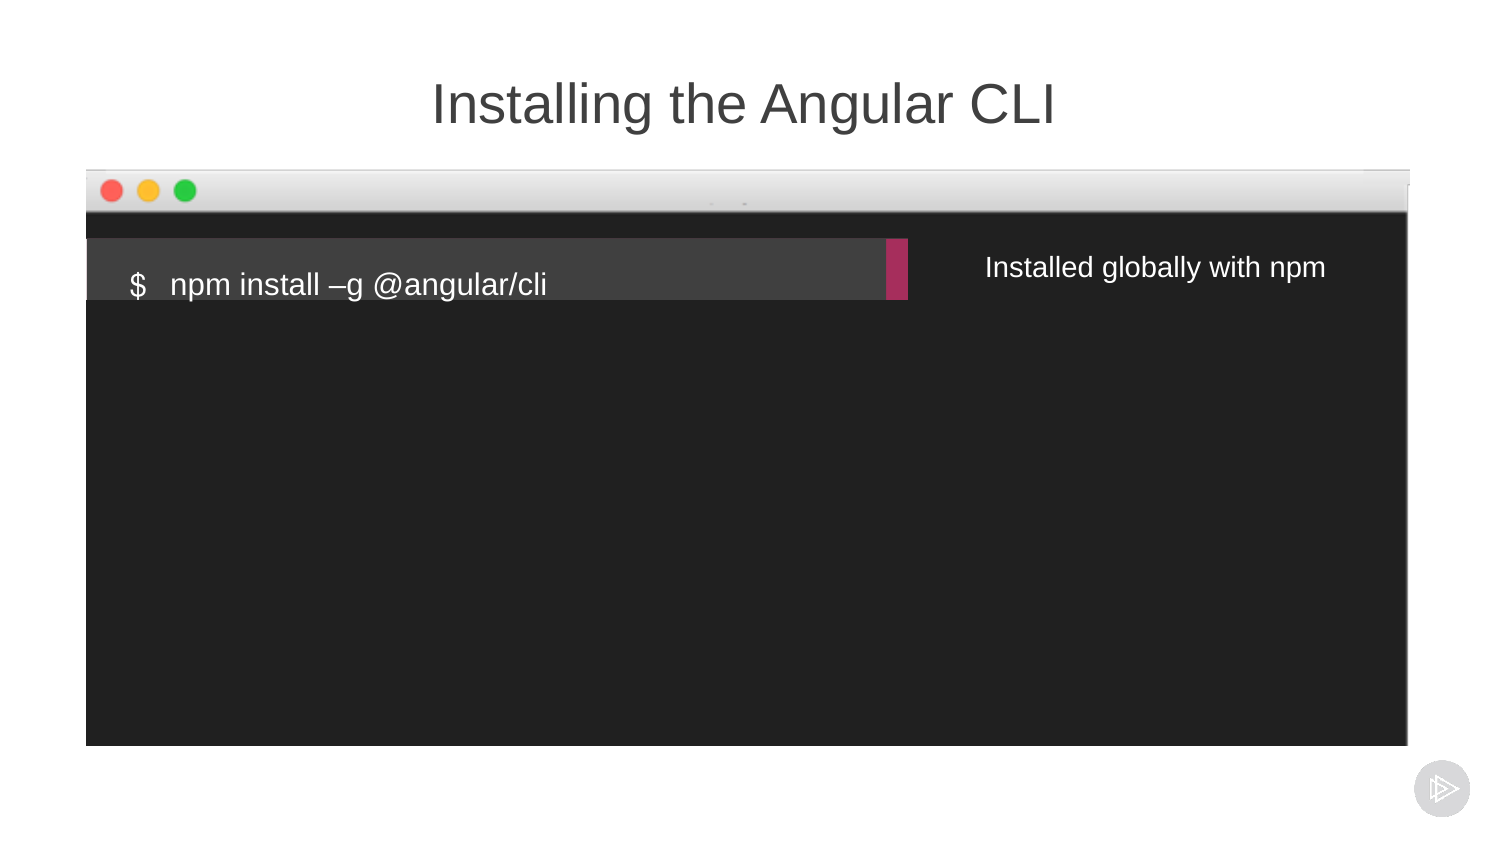

# Installing the Angular CLI
Installed globally with npm

npm install –g @angular/cli